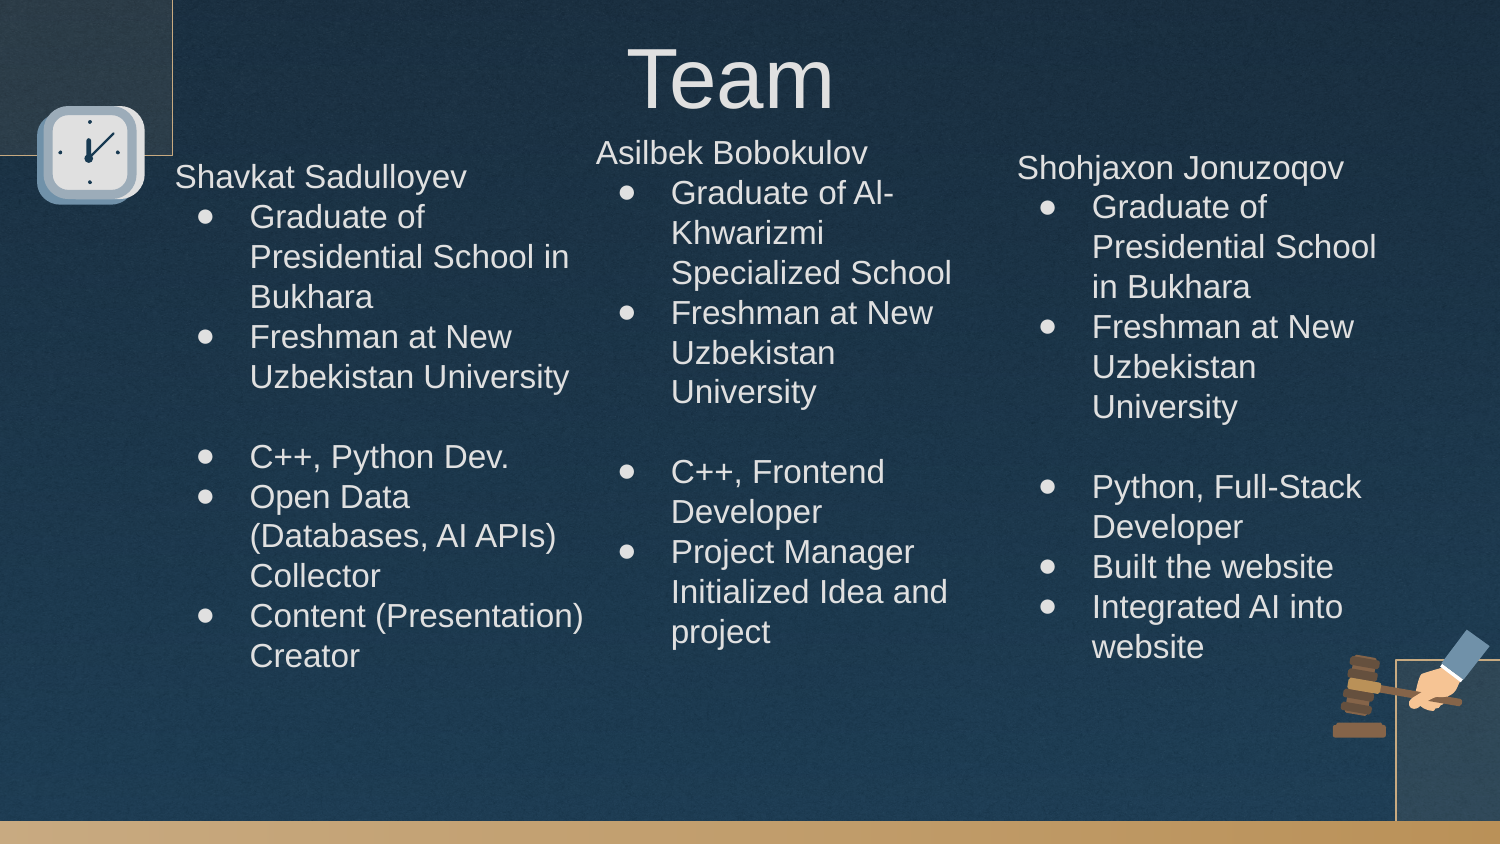

# Team
Asilbek Bobokulov
Graduate of Al-Khwarizmi Specialized School
Freshman at New Uzbekistan University

C++, Frontend Developer
Project Manager
Initialized Idea and project

Shohjaxon Jonuzoqov
Graduate of Presidential School in Bukhara
Freshman at New Uzbekistan University

Python, Full-Stack Developer
Built the website
Integrated AI into website

Shavkat Sadulloyev
Graduate of Presidential School in Bukhara
Freshman at New Uzbekistan University

C++, Python Dev.
Open Data (Databases, AI APIs) Collector
Content (Presentation) Creator